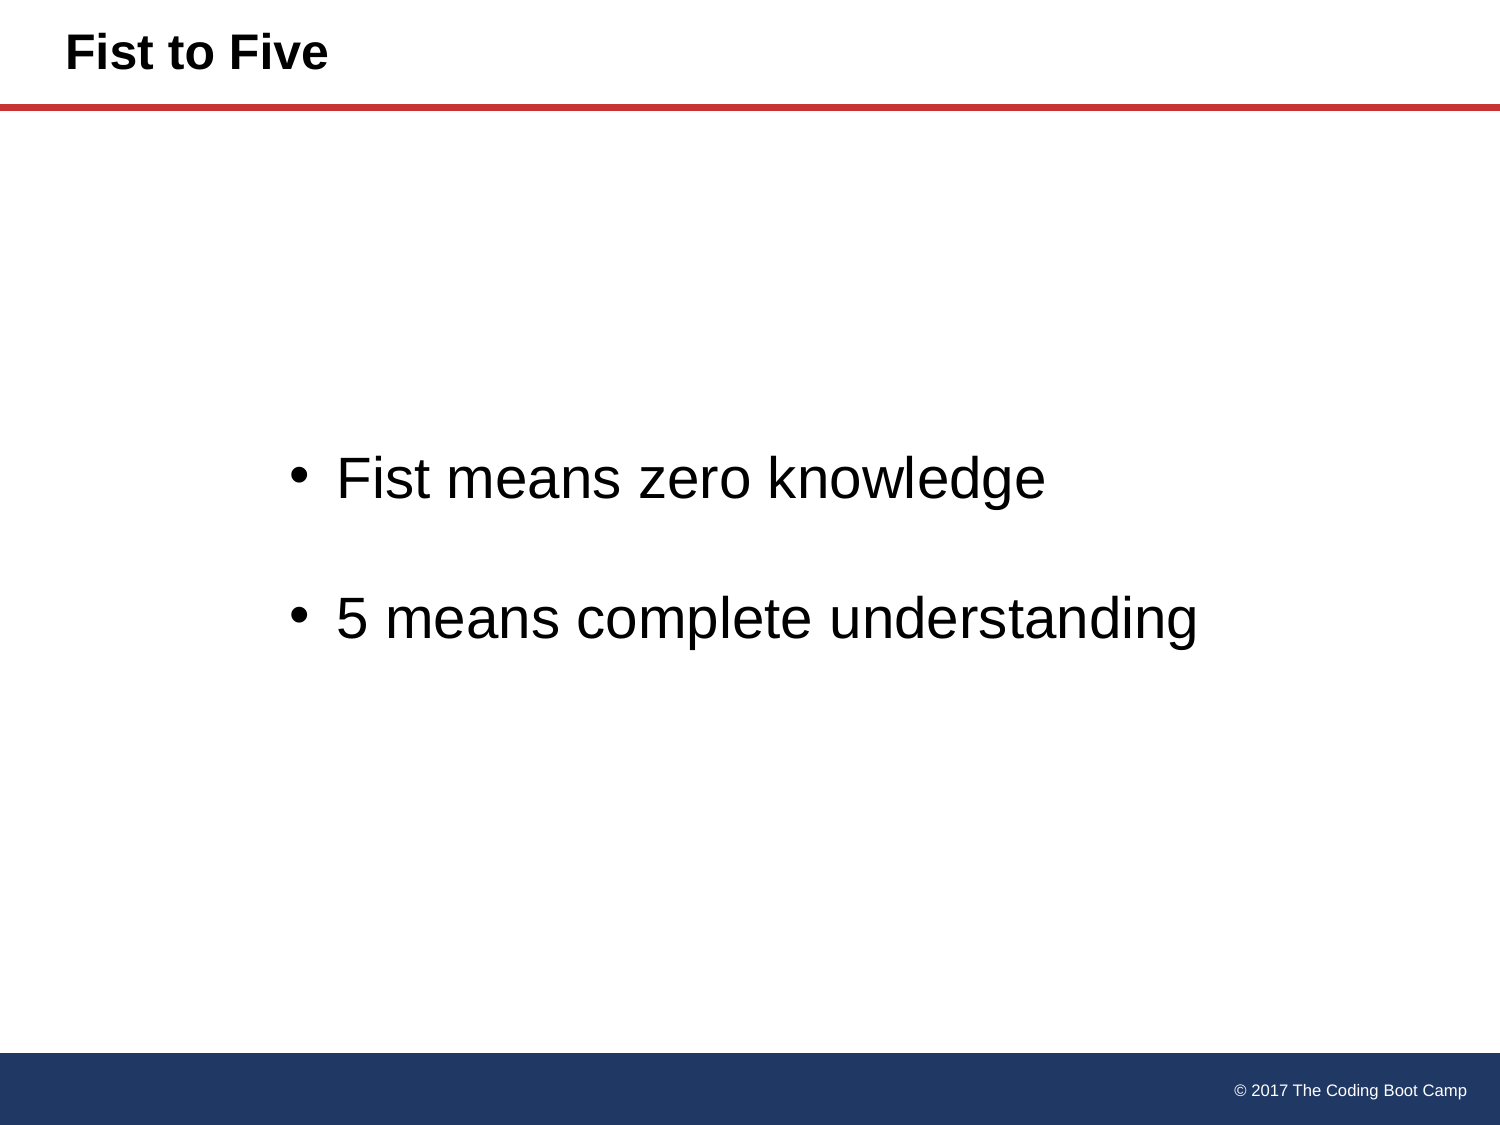

# Fist to Five
Fist means zero knowledge
5 means complete understanding